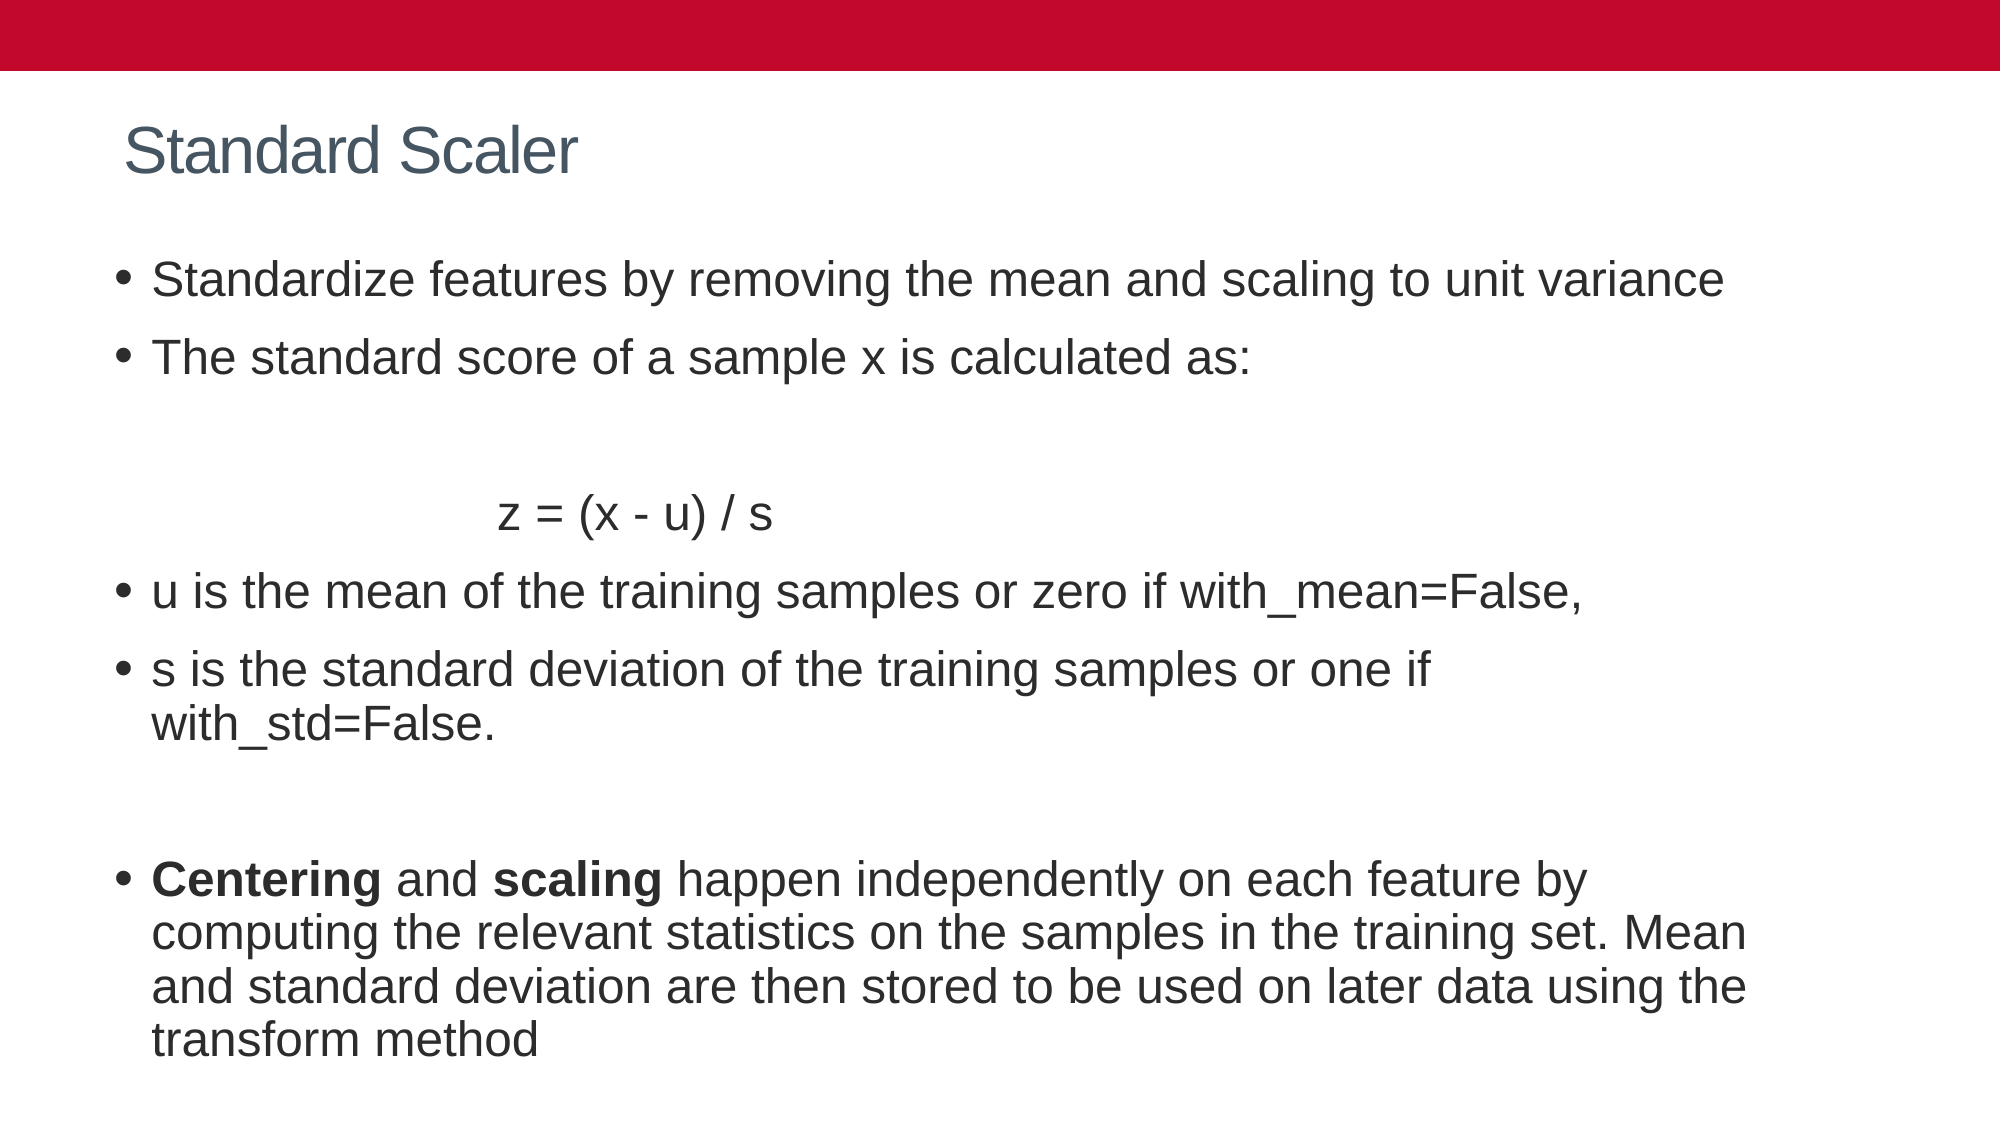

# Standard Scaler
Standardize features by removing the mean and scaling to unit variance
The standard score of a sample x is calculated as:

			z = (x - u) / s
u is the mean of the training samples or zero if with_mean=False,
s is the standard deviation of the training samples or one if with_std=False.

Centering and scaling happen independently on each feature by computing the relevant statistics on the samples in the training set. Mean and standard deviation are then stored to be used on later data using the transform method